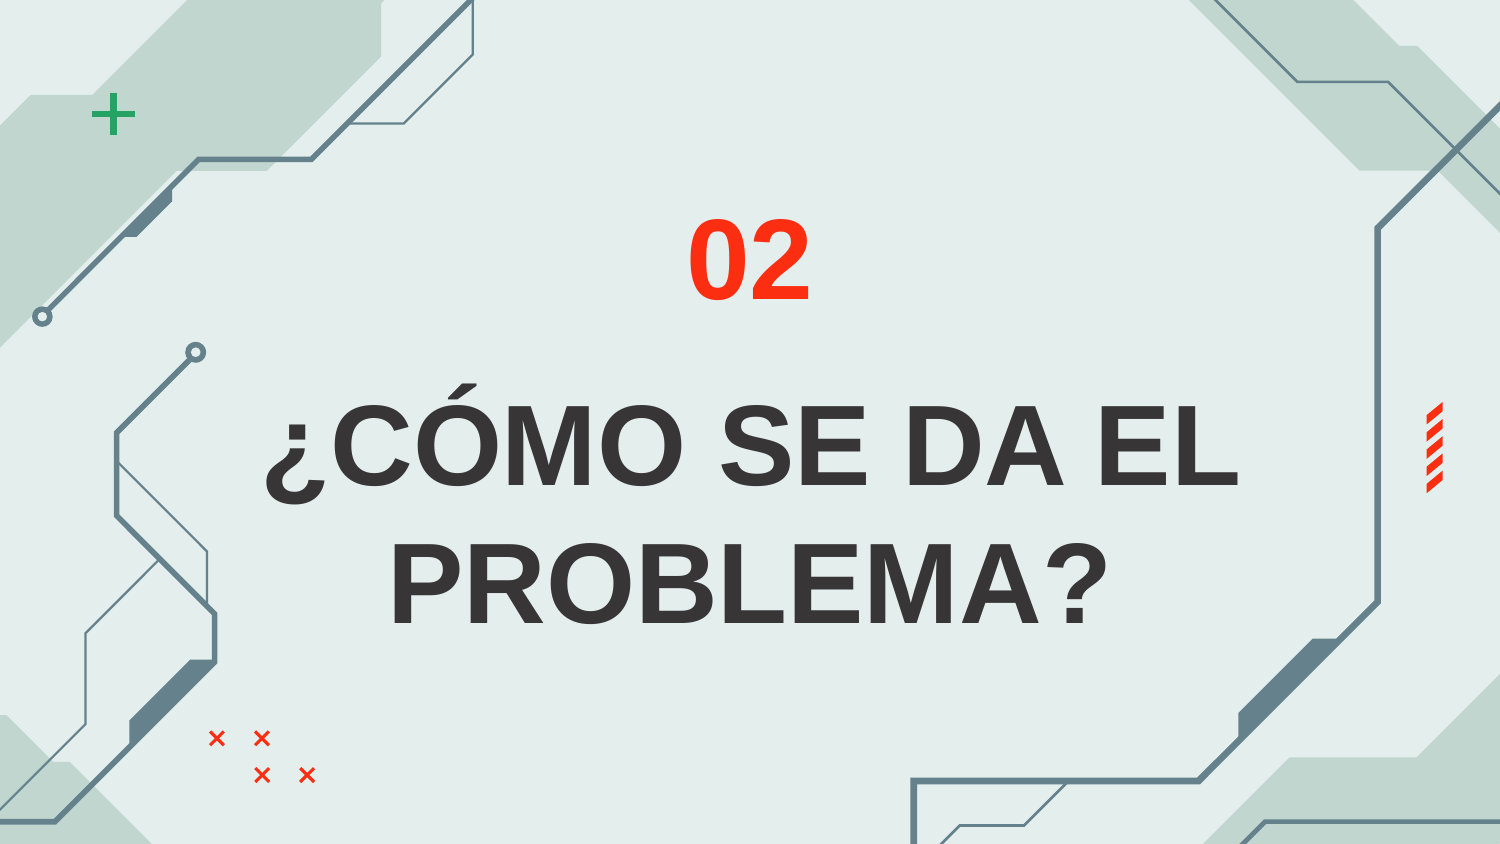

02
# ¿CÓMO SE DA EL PROBLEMA?